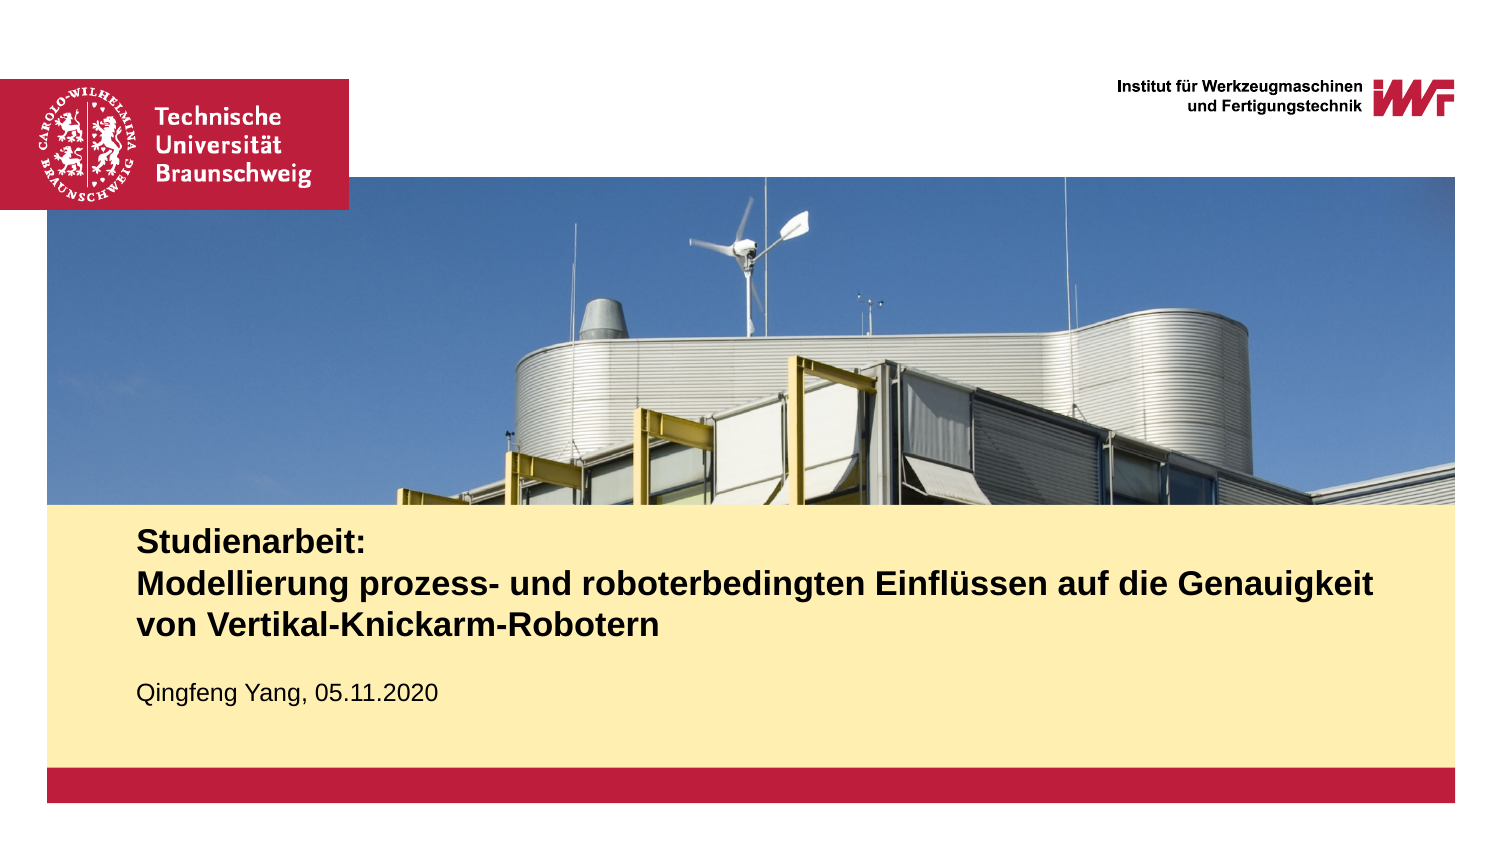

# Studienarbeit: Modellierung prozess- und roboterbedingten Einflüssen auf die Genauigkeit von Vertikal-Knickarm-Robotern
Qingfeng Yang, 05.11.2020